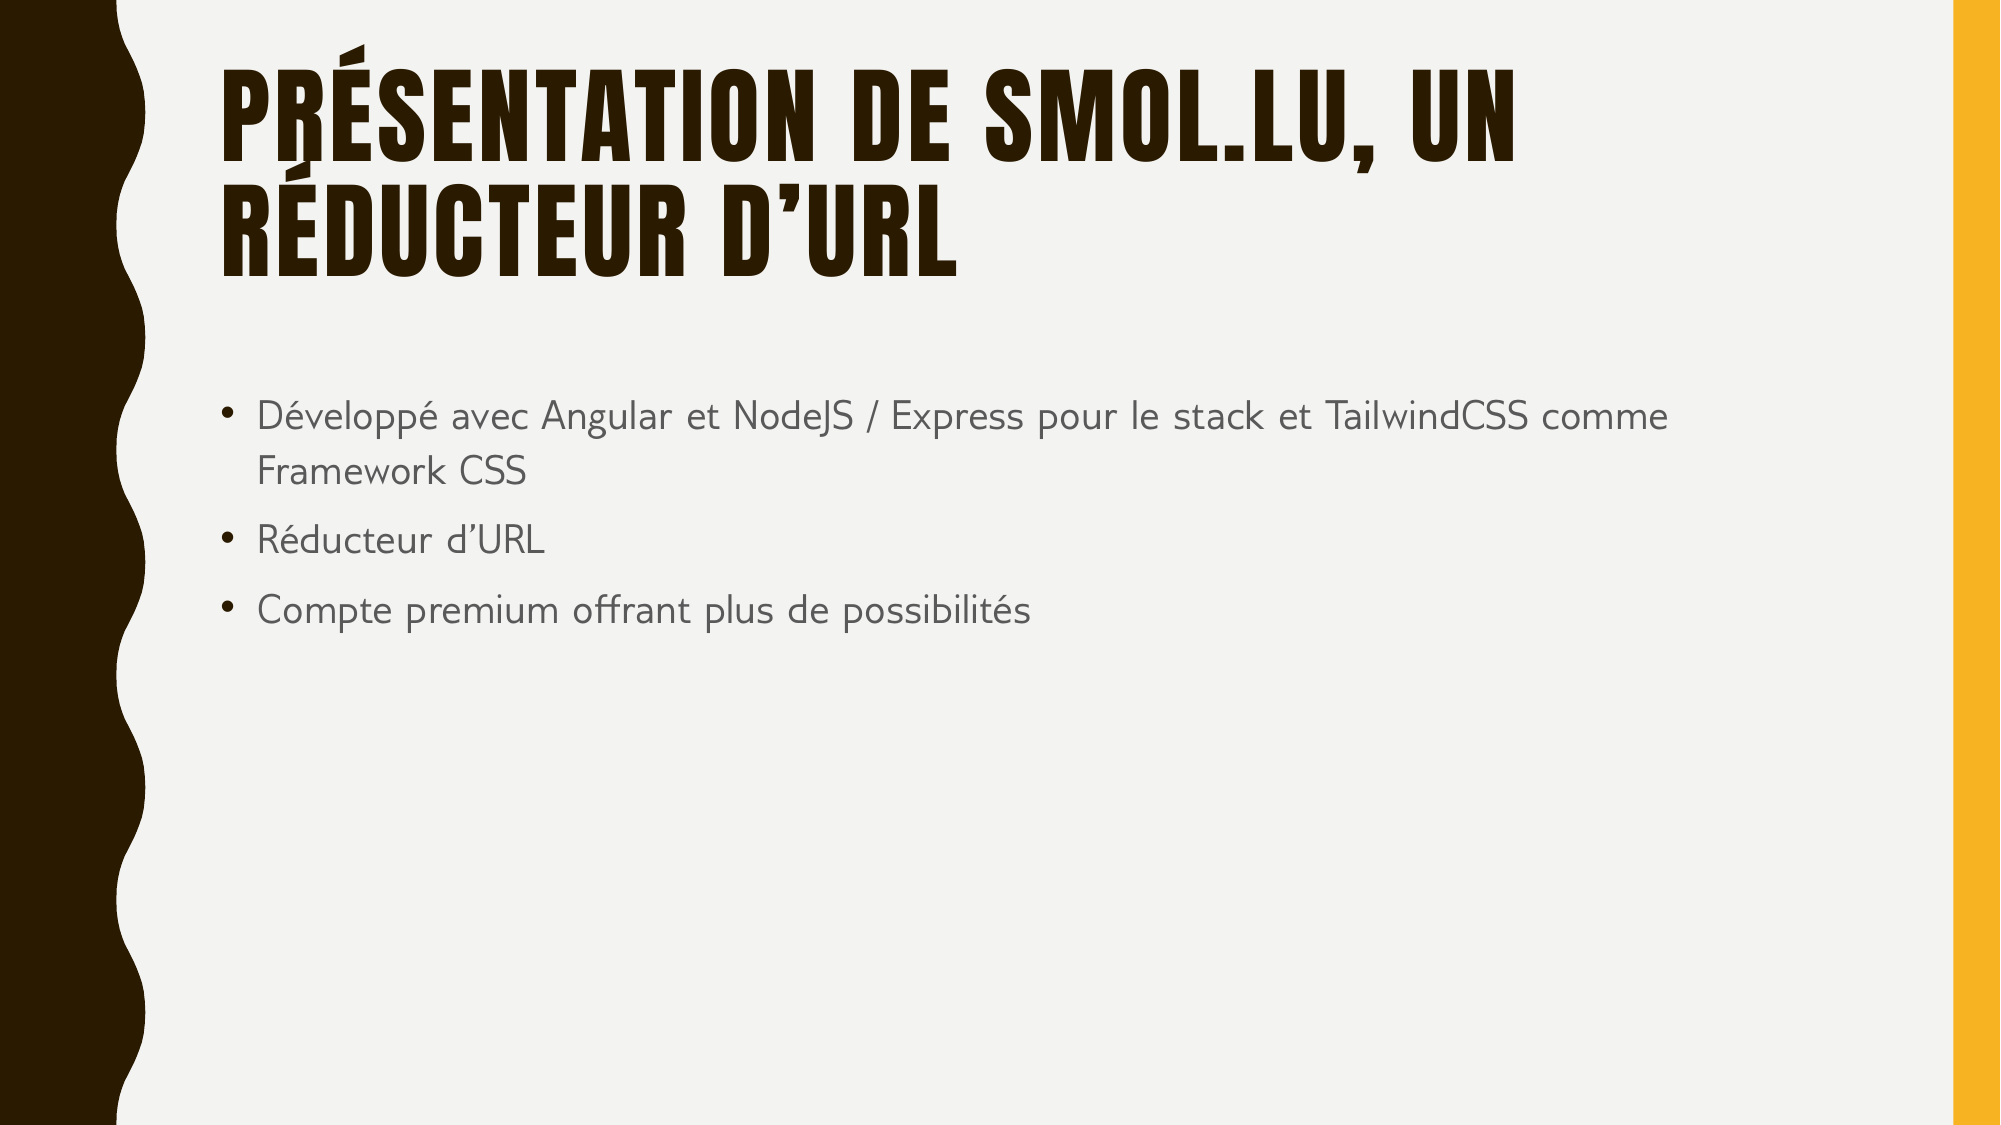

# Présentation de smol.lu, un réducteur d’url
Développé avec Angular et NodeJS / Express pour le stack et TailwindCSS comme Framework CSS
Réducteur d’URL
Compte premium offrant plus de possibilités